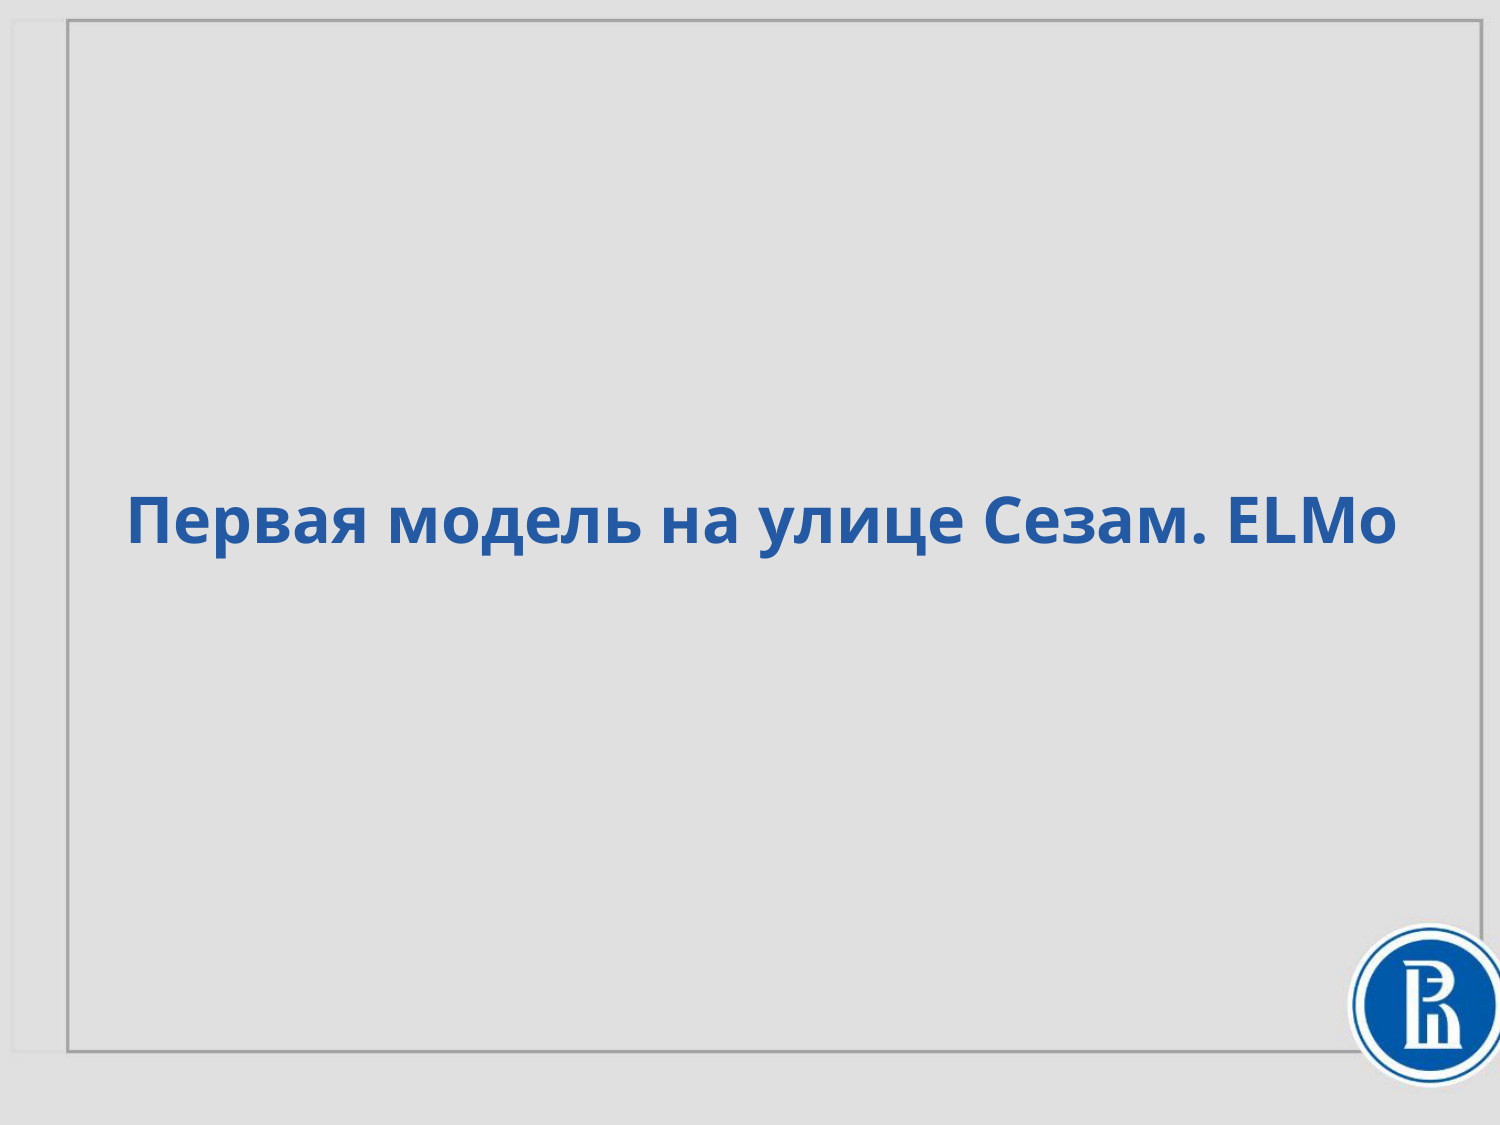

# Первая модель на улице Сезам. ELMo